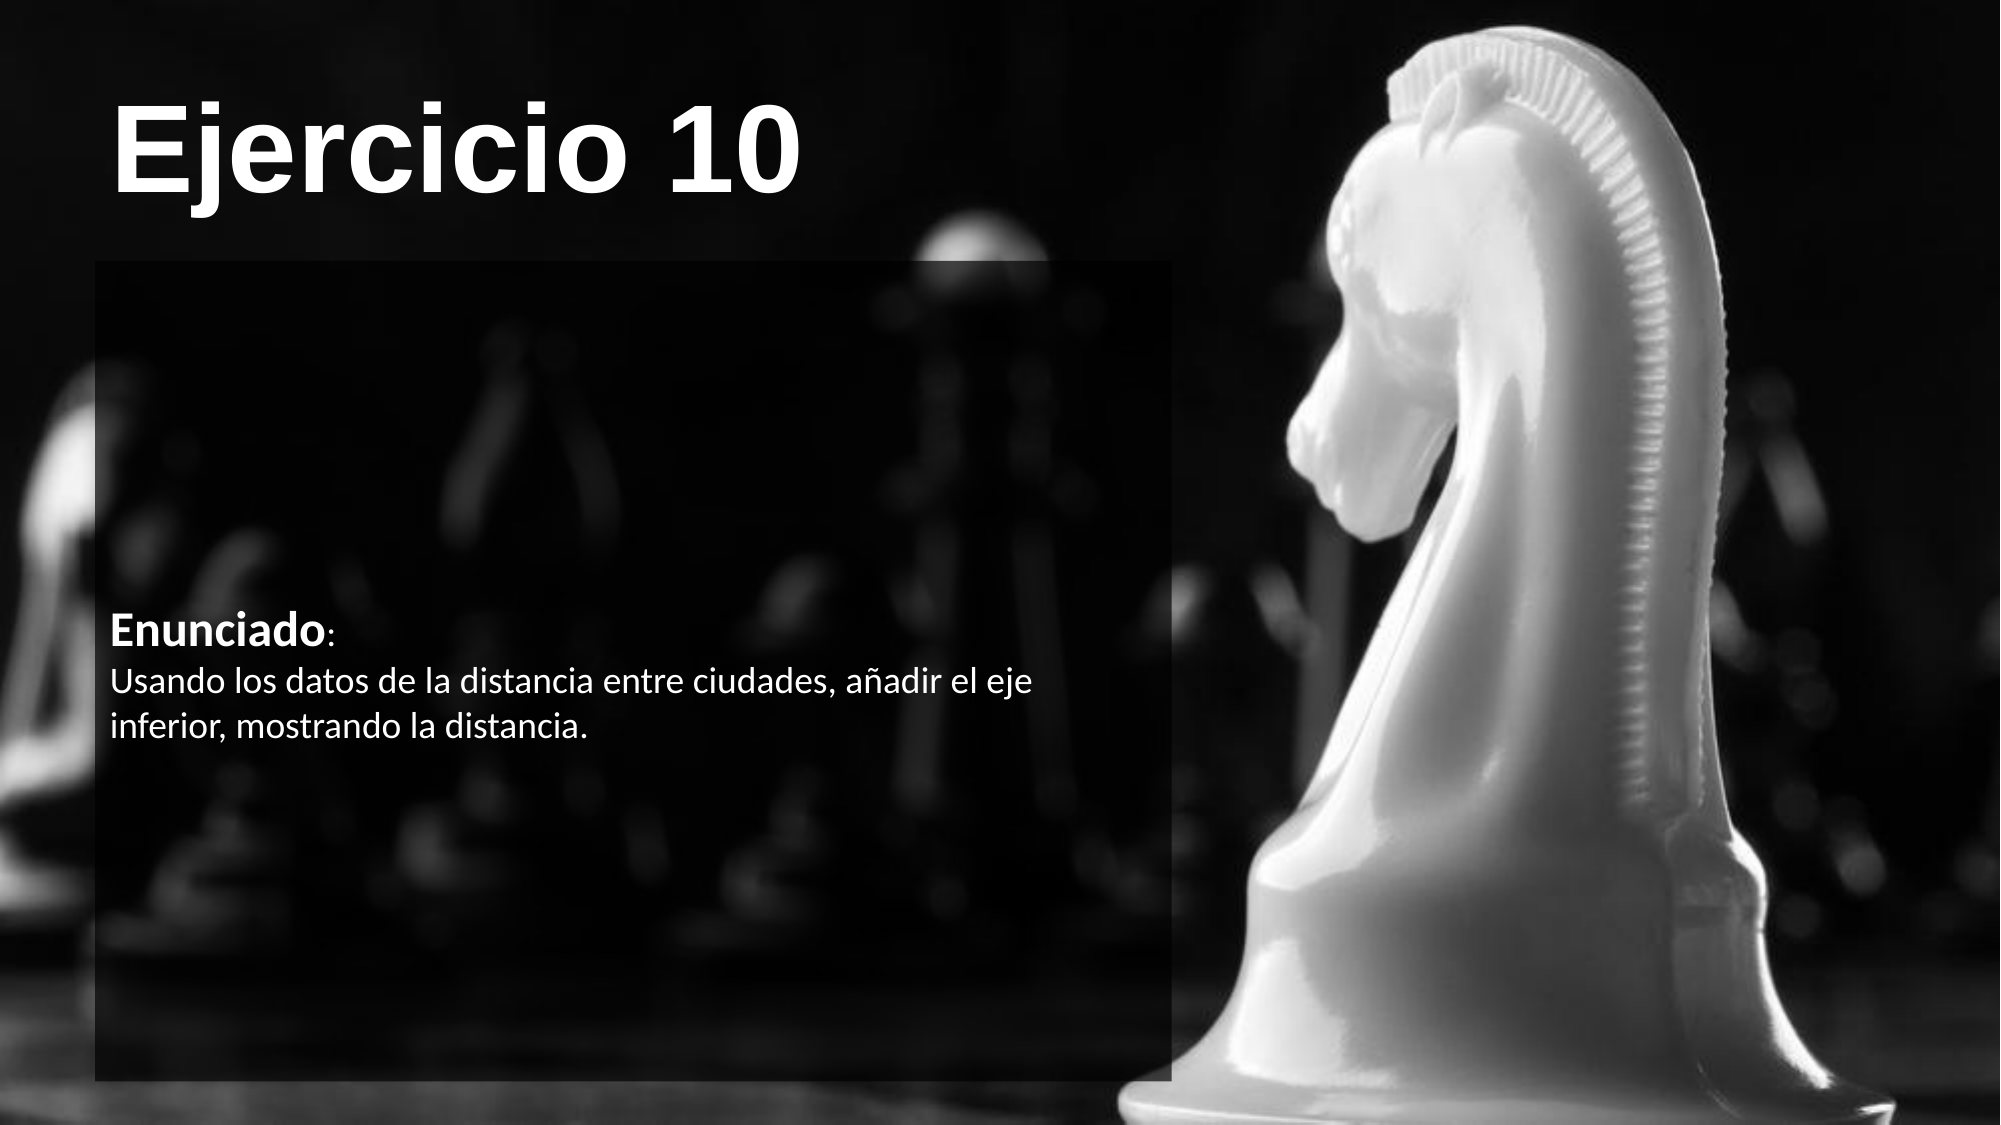

# Ejercicio 10

Enunciado:
Usando los datos de la distancia entre ciudades, añadir el eje inferior, mostrando la distancia.